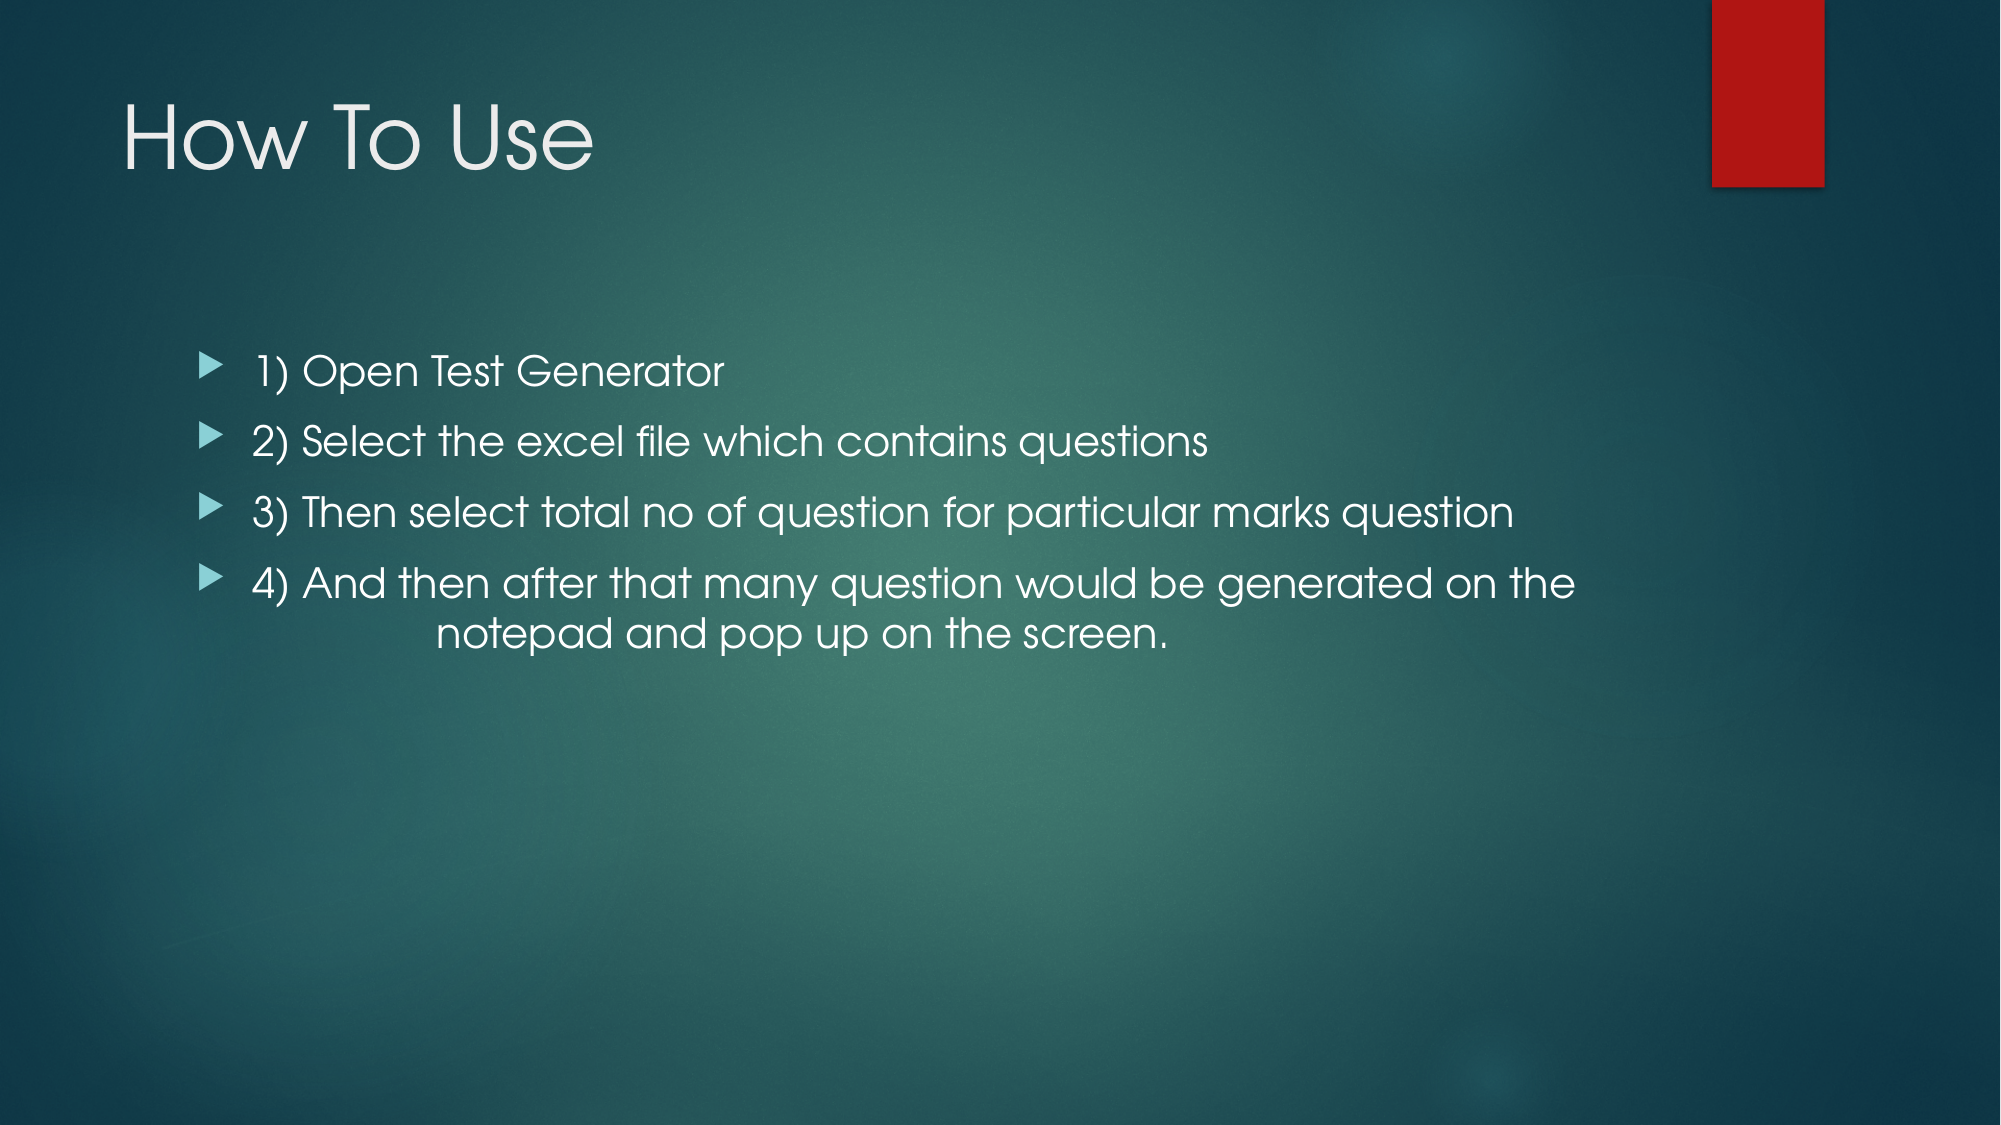

# How To Use
1) Open Test Generator
2) Select the excel file which contains questions
3) Then select total no of question for particular marks question
4) And then after that many question would be generated on the    	   notepad and pop up on the screen.